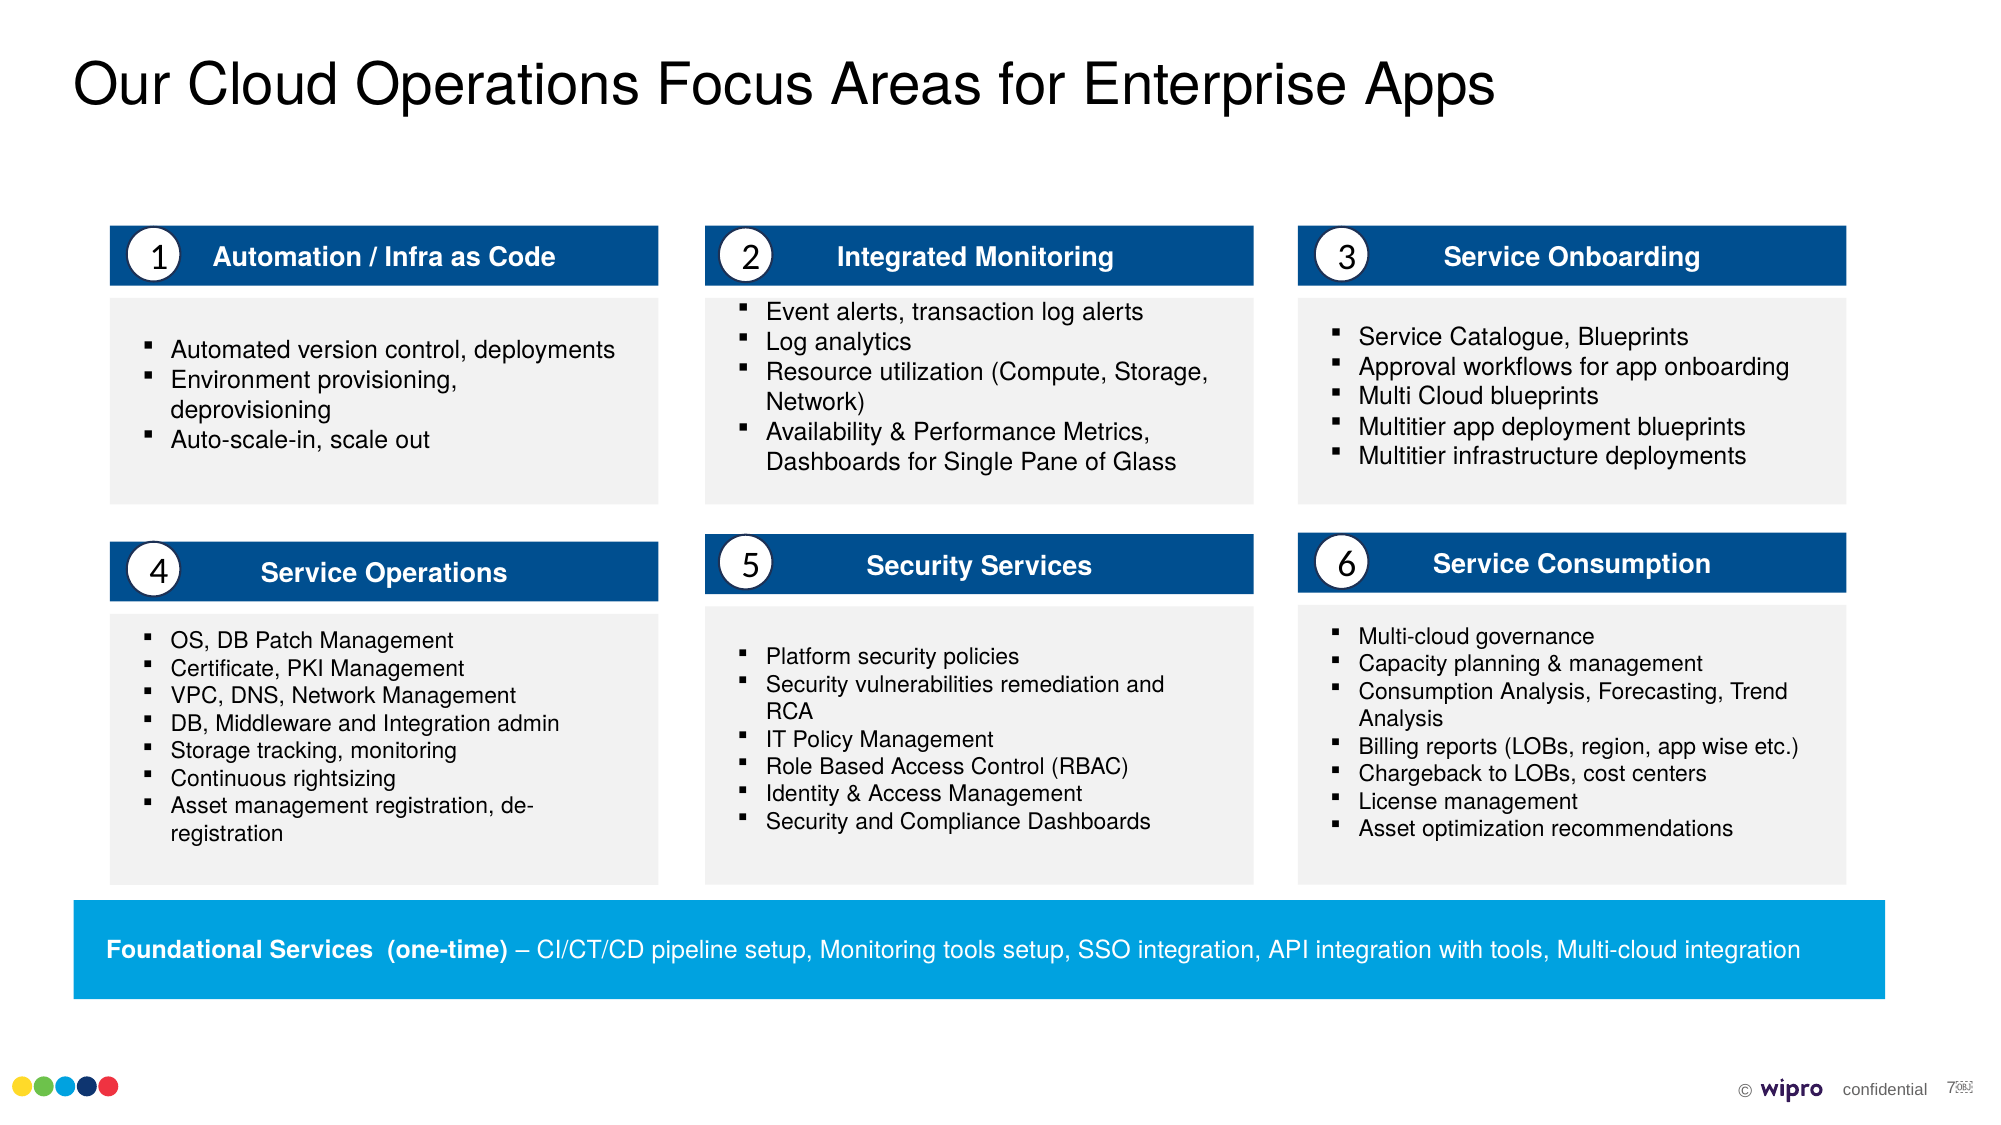

Our Cloud Operations Focus Areas for Enterprise Apps
Automation / Infra as Code
Integrated Monitoring
Service Onboarding
1
3
2
Automated version control, deployments
Environment provisioning, deprovisioning
Auto-scale-in, scale out
Event alerts, transaction log alerts
Log analytics
Resource utilization (Compute, Storage, Network)
Availability & Performance Metrics, Dashboards for Single Pane of Glass

Service Catalogue, Blueprints
Approval workflows for app onboarding
Multi Cloud blueprints
Multitier app deployment blueprints
Multitier infrastructure deployments

Service Consumption
Security Services
6
5
Service Operations
4

Multi-cloud governance
Capacity planning & management
Consumption Analysis, Forecasting, Trend Analysis
Billing reports (LOBs, region, app wise etc.)
Chargeback to LOBs, cost centers
License management
Asset optimization recommendations

Platform security policies
Security vulnerabilities remediation and RCA
IT Policy Management
Role Based Access Control (RBAC)
Identity & Access Management
Security and Compliance Dashboards

OS, DB Patch Management
Certificate, PKI Management
VPC, DNS, Network Management
DB, Middleware and Integration admin
Storage tracking, monitoring
Continuous rightsizing
Asset management registration, de-registration

Foundational Services  (one-time) – CI/CT/CD pipeline setup, Monitoring tools setup, SSO integration, API integration with tools, Multi-cloud integration